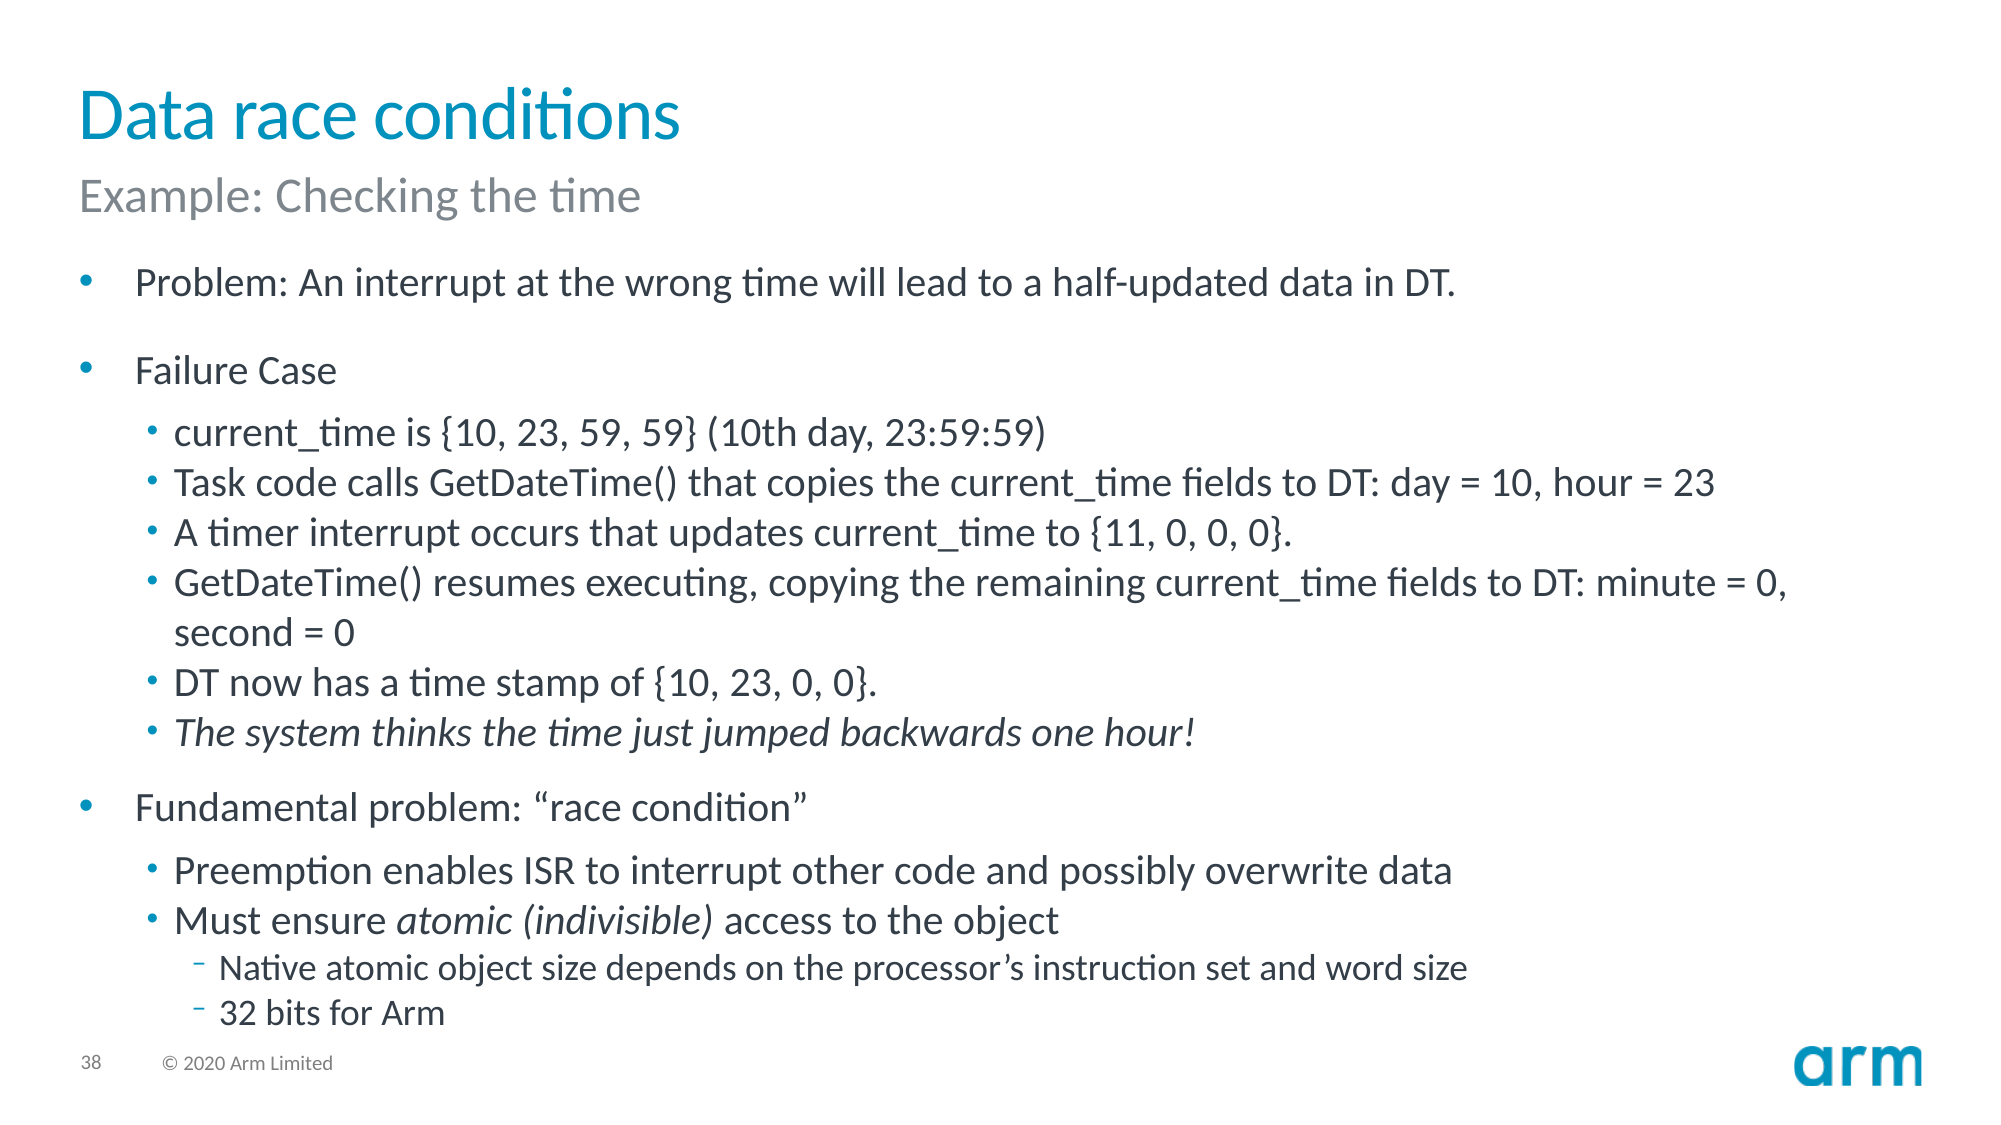

# Data race conditions
Example: Checking the time
Problem: An interrupt at the wrong time will lead to a half-updated data in DT.
Failure Case
current_time is {10, 23, 59, 59} (10th day, 23:59:59)
Task code calls GetDateTime() that copies the current_time fields to DT: day = 10, hour = 23
A timer interrupt occurs that updates current_time to {11, 0, 0, 0}.
GetDateTime() resumes executing, copying the remaining current_time fields to DT: minute = 0, second = 0
DT now has a time stamp of {10, 23, 0, 0}.
The system thinks the time just jumped backwards one hour!
Fundamental problem: “race condition”
Preemption enables ISR to interrupt other code and possibly overwrite data
Must ensure atomic (indivisible) access to the object
Native atomic object size depends on the processor’s instruction set and word size
32 bits for Arm